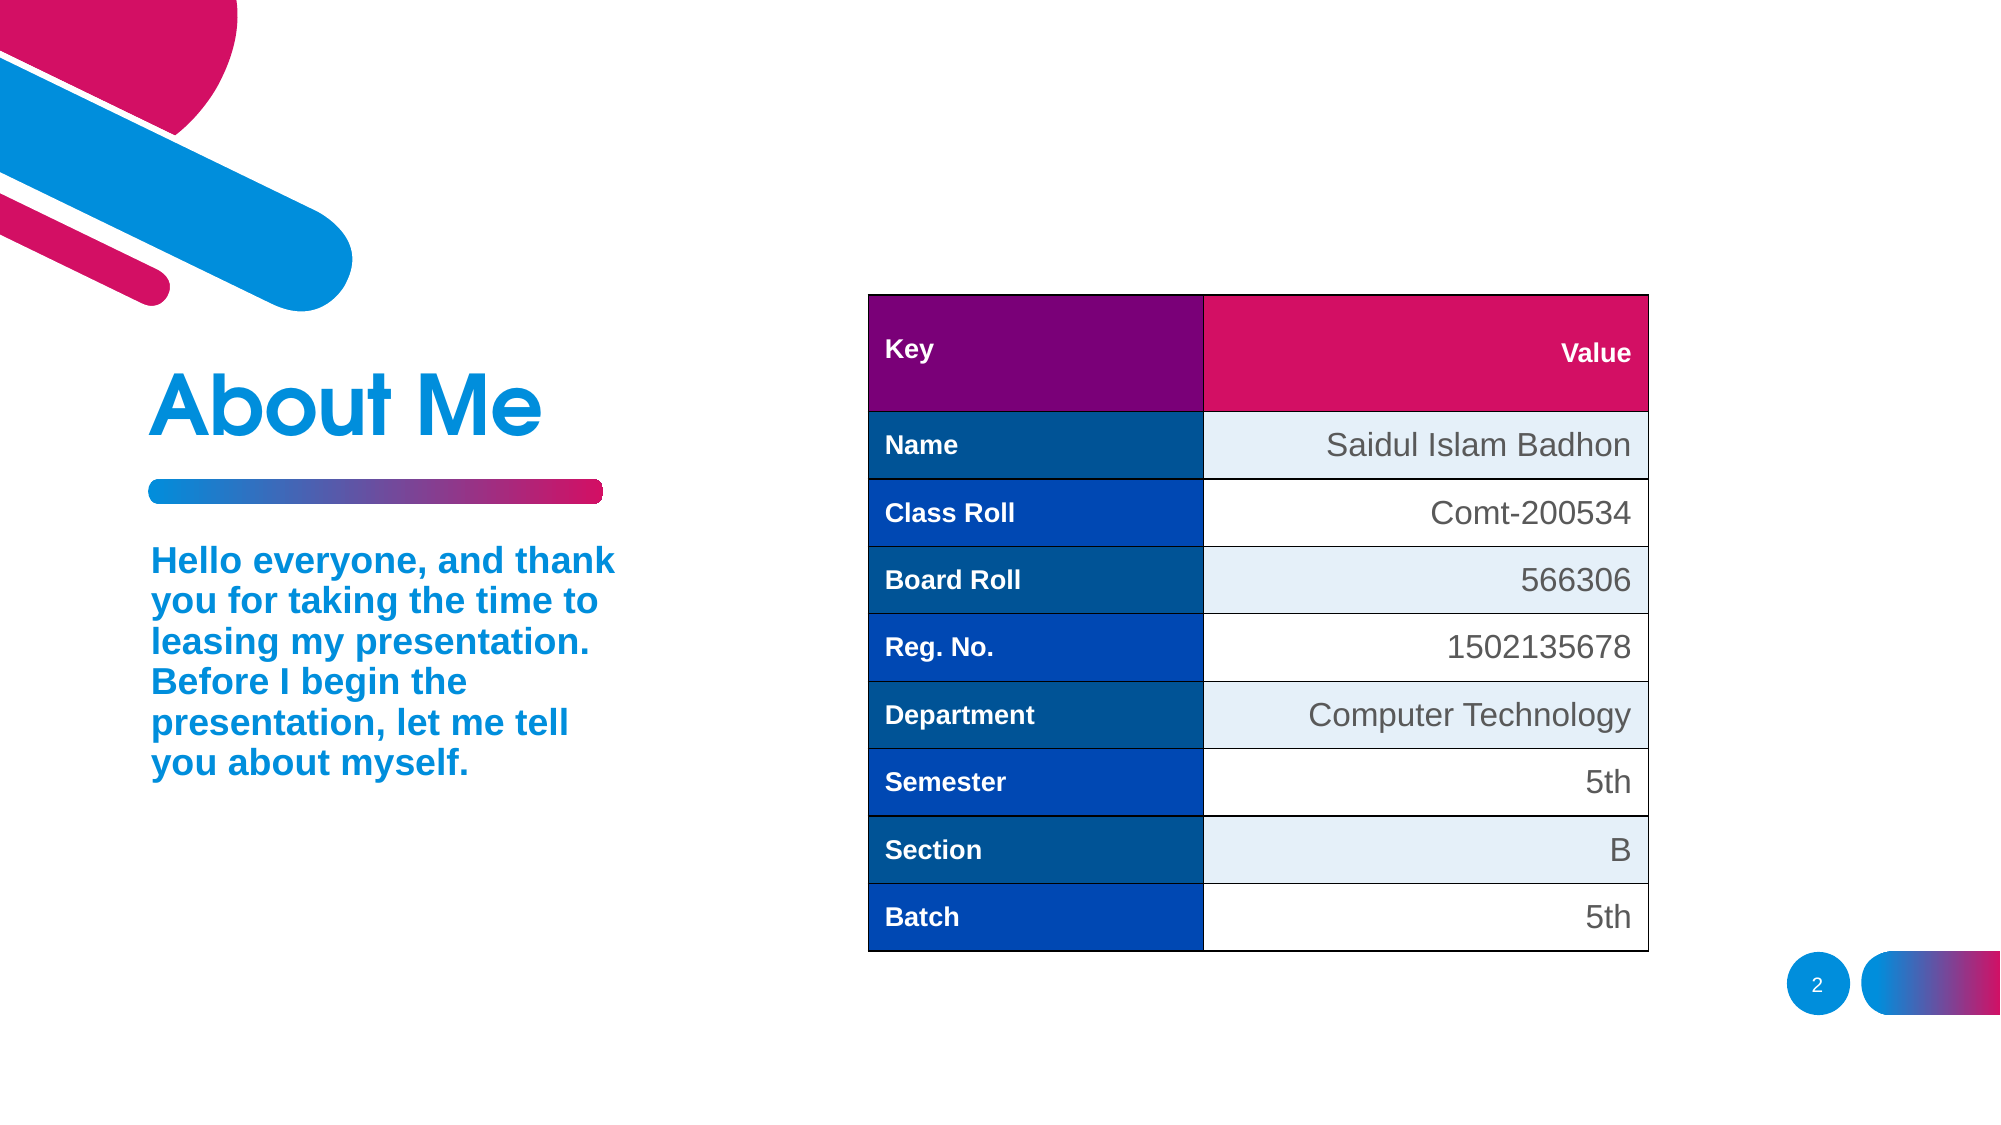

| Key | Value |
| --- | --- |
| Name | Saidul Islam Badhon |
| Class Roll | Comt-200534 |
| Board Roll | 566306 |
| Reg. No. | 1502135678 |
| Department | Computer Technology |
| Semester | 5th |
| Section | B |
| Batch | 5th |
# About Me
Hello everyone, and thank you for taking the time to leasing my presentation. Before I begin the presentation, let me tell you about myself.
2